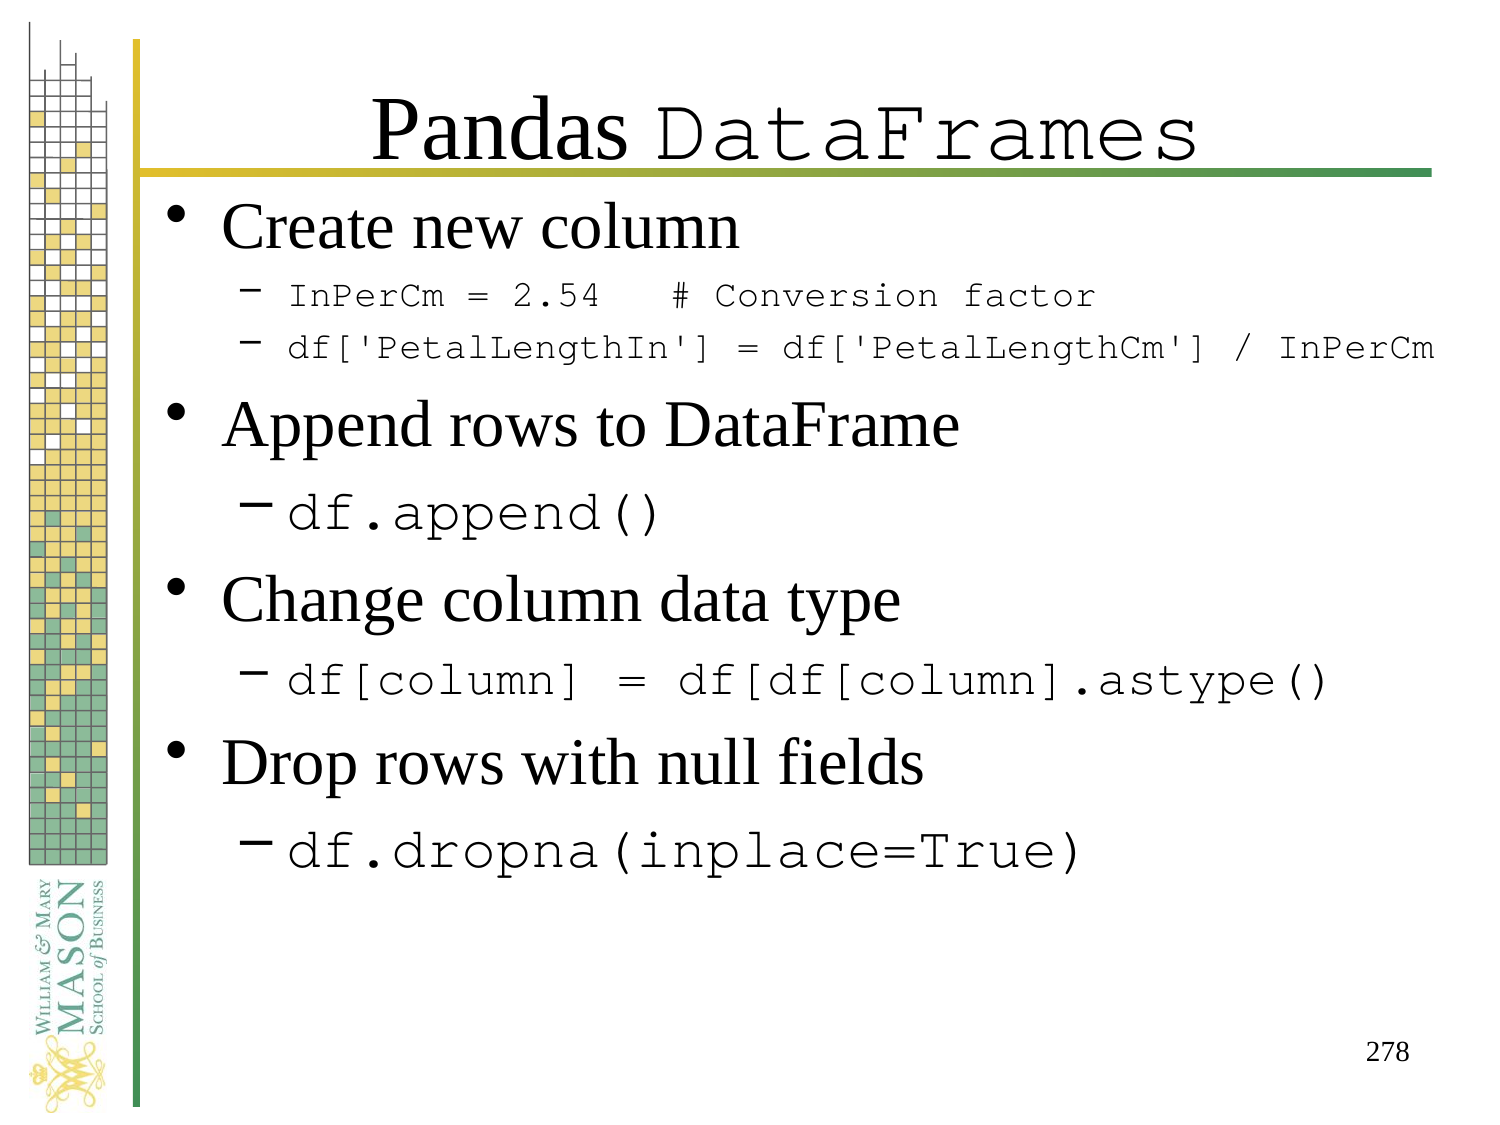

# Pandas DataFrames
Create new column
InPerCm = 2.54   # Conversion factor
df['PetalLengthIn'] = df['PetalLengthCm'] / InPerCm
Append rows to DataFrame
df.append()
Change column data type
df[column] = df[df[column].astype()
Drop rows with null fields
df.dropna(inplace=True)
278